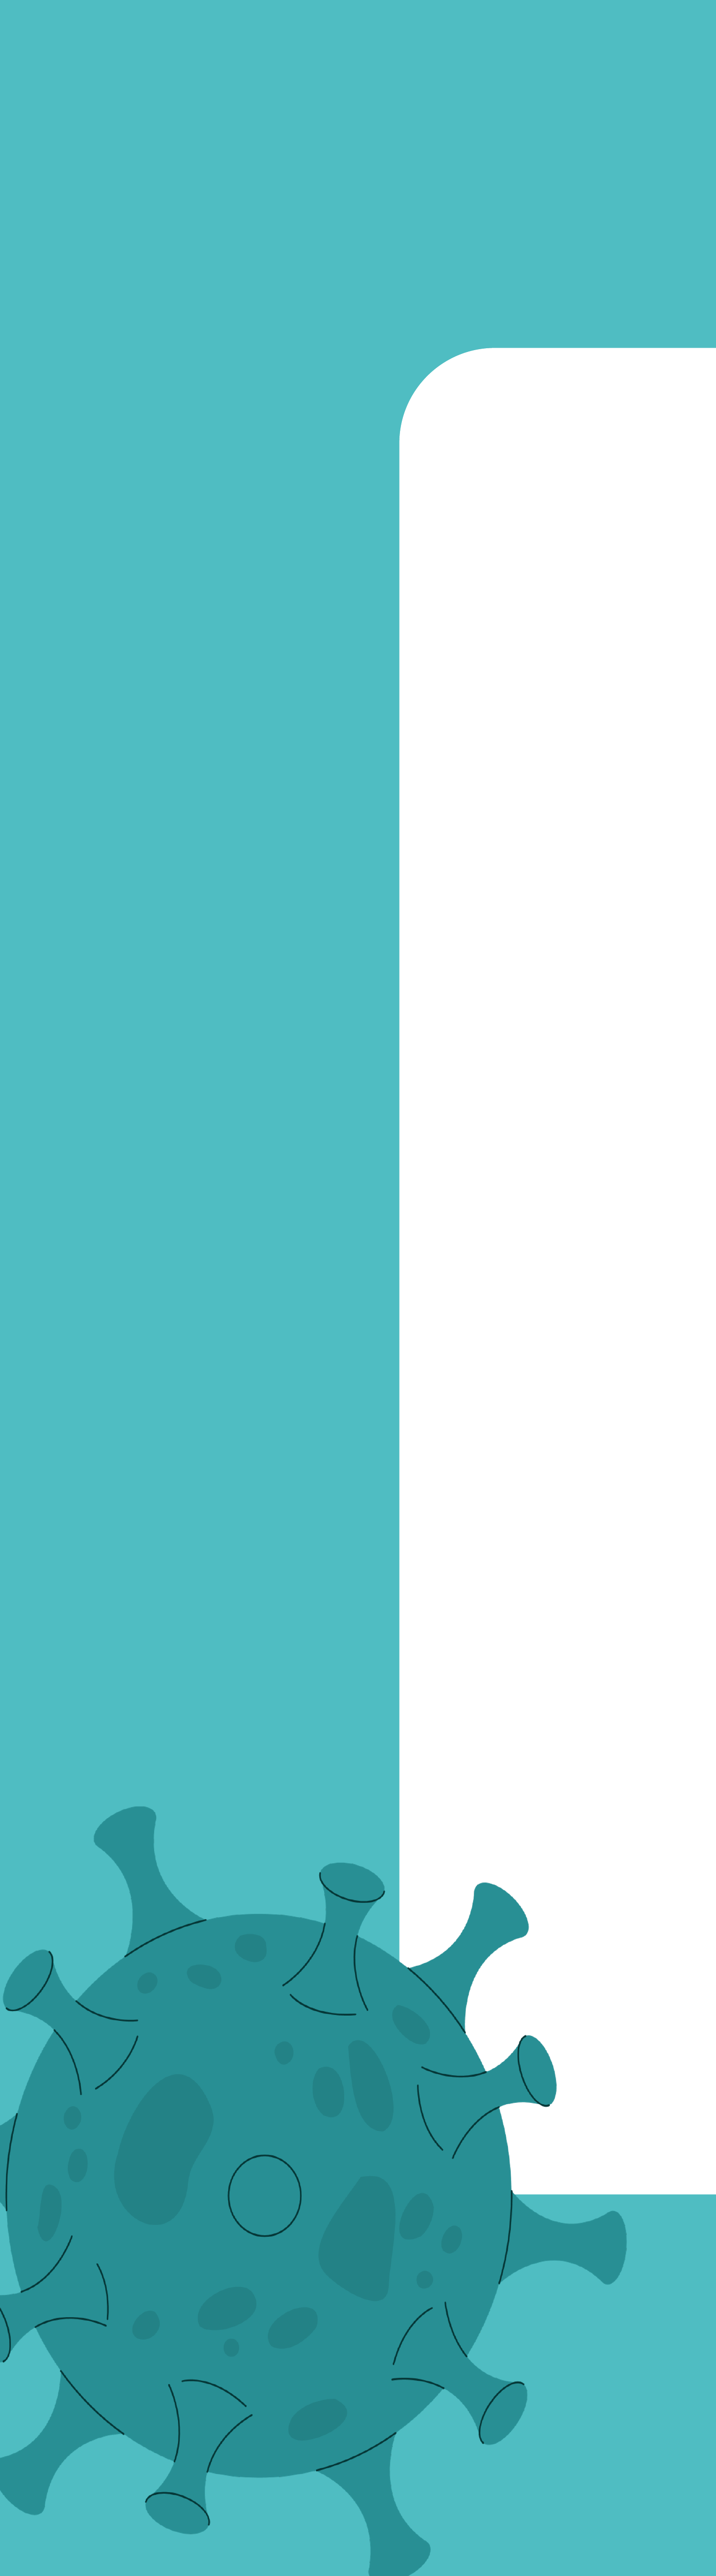

Q14. Find Country having highest number of the Confirmed case